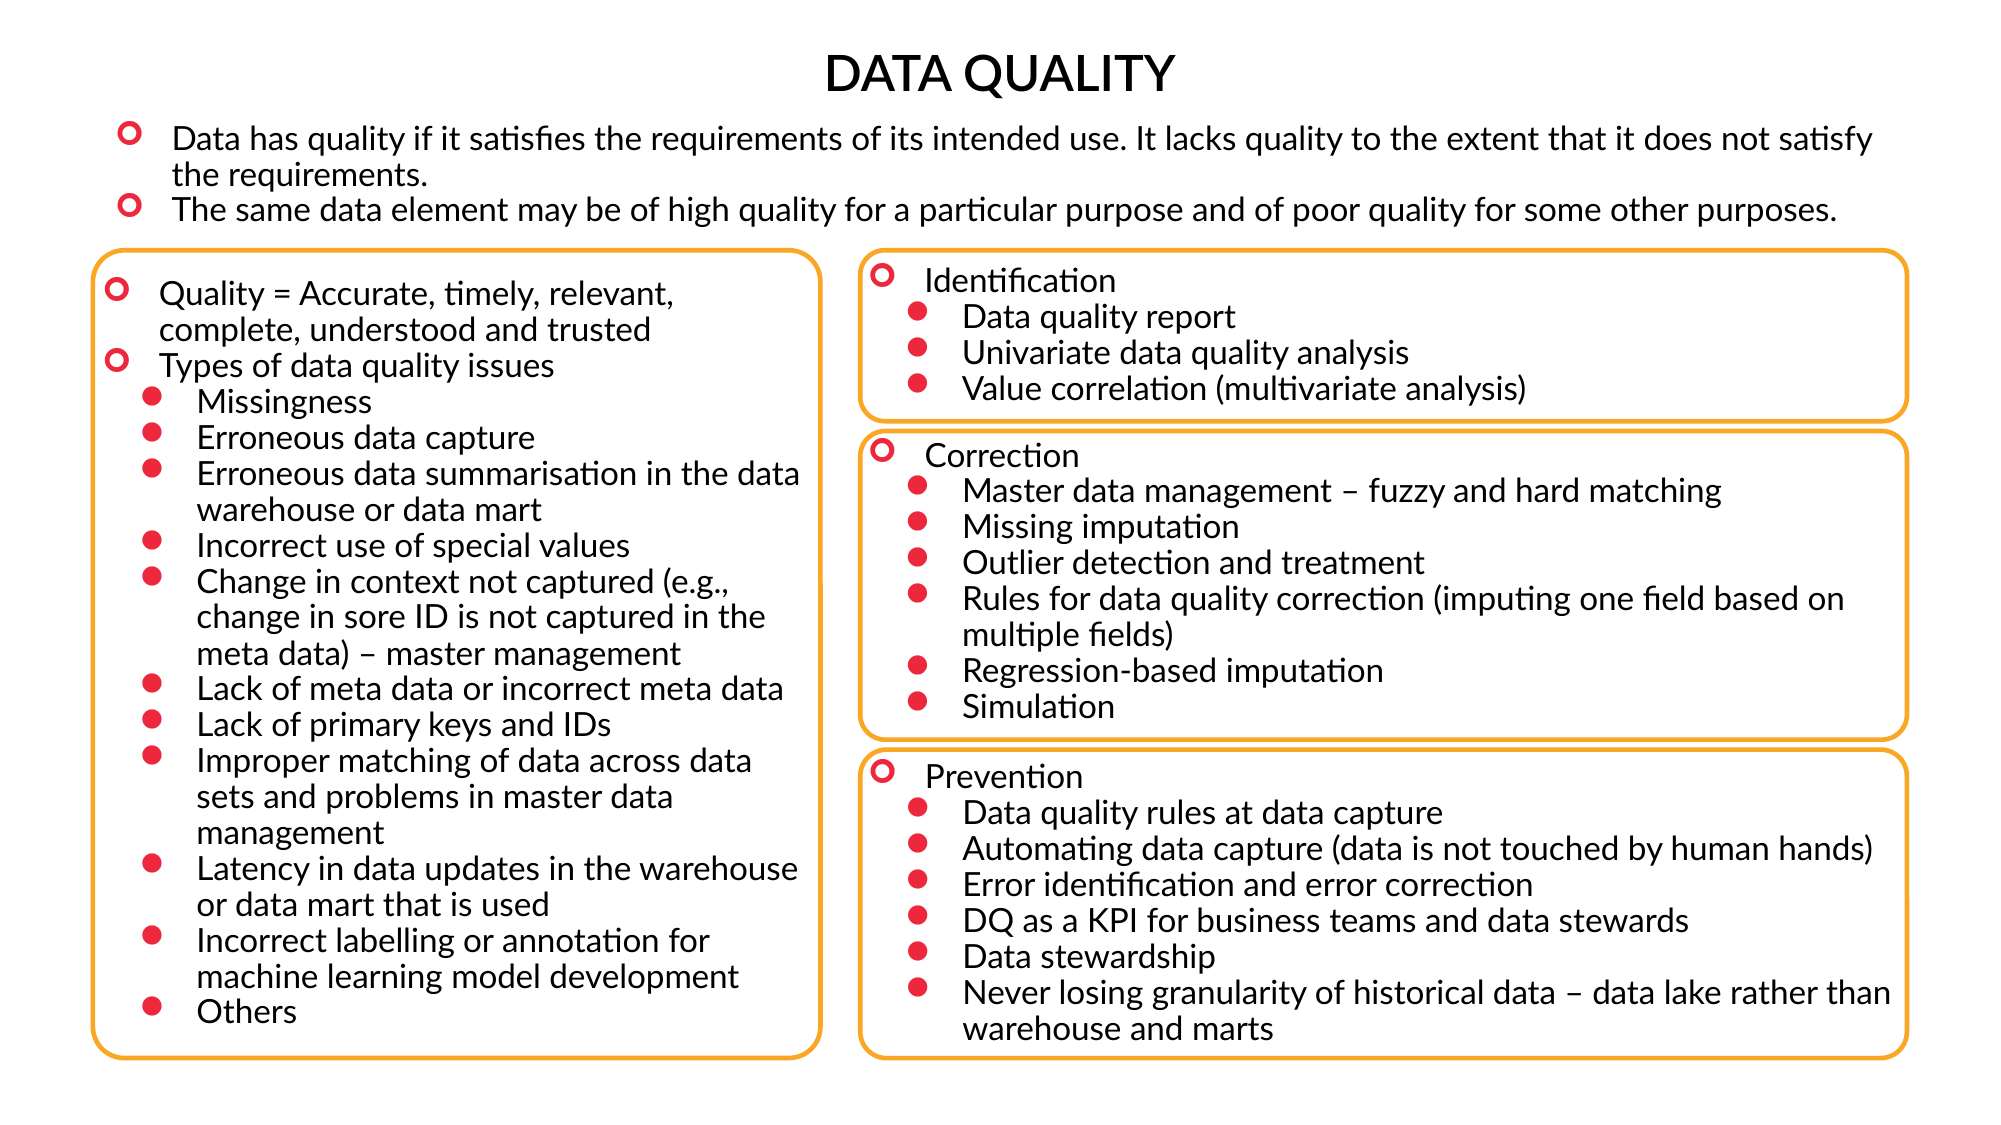

DATA QUALITY
Data has quality if it satisfies the requirements of its intended use. It lacks quality to the extent that it does not satisfy the requirements.
The same data element may be of high quality for a particular purpose and of poor quality for some other purposes.
Quality = Accurate, timely, relevant, complete, understood and trusted
Types of data quality issues
Missingness
Erroneous data capture
Erroneous data summarisation in the data warehouse or data mart
Incorrect use of special values
Change in context not captured (e.g., change in sore ID is not captured in the meta data) – master management
Lack of meta data or incorrect meta data
Lack of primary keys and IDs
Improper matching of data across data sets and problems in master data management
Latency in data updates in the warehouse or data mart that is used
Incorrect labelling or annotation for machine learning model development
Others
Identification
Data quality report
Univariate data quality analysis
Value correlation (multivariate analysis)
Correction
Master data management – fuzzy and hard matching
Missing imputation
Outlier detection and treatment
Rules for data quality correction (imputing one field based on multiple fields)
Regression-based imputation
Simulation
Prevention
Data quality rules at data capture
Automating data capture (data is not touched by human hands)
Error identification and error correction
DQ as a KPI for business teams and data stewards
Data stewardship
Never losing granularity of historical data – data lake rather than warehouse and marts